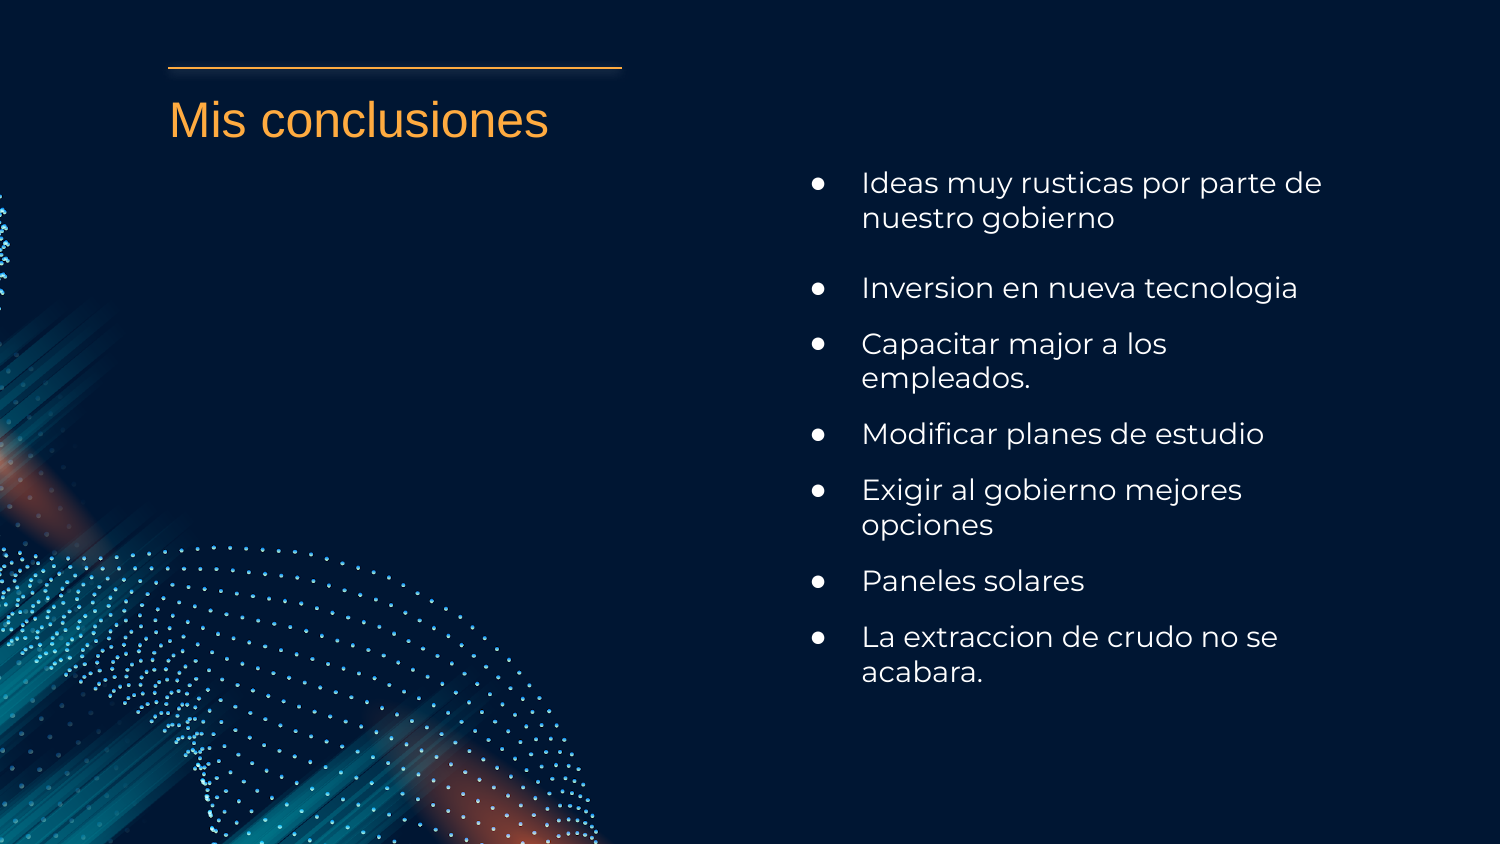

# Mis conclusiones
Ideas muy rusticas por parte de nuestro gobierno

Inversion en nueva tecnologia
Capacitar major a los empleados.
Modificar planes de estudio
Exigir al gobierno mejores opciones
Paneles solares
La extraccion de crudo no se acabara.